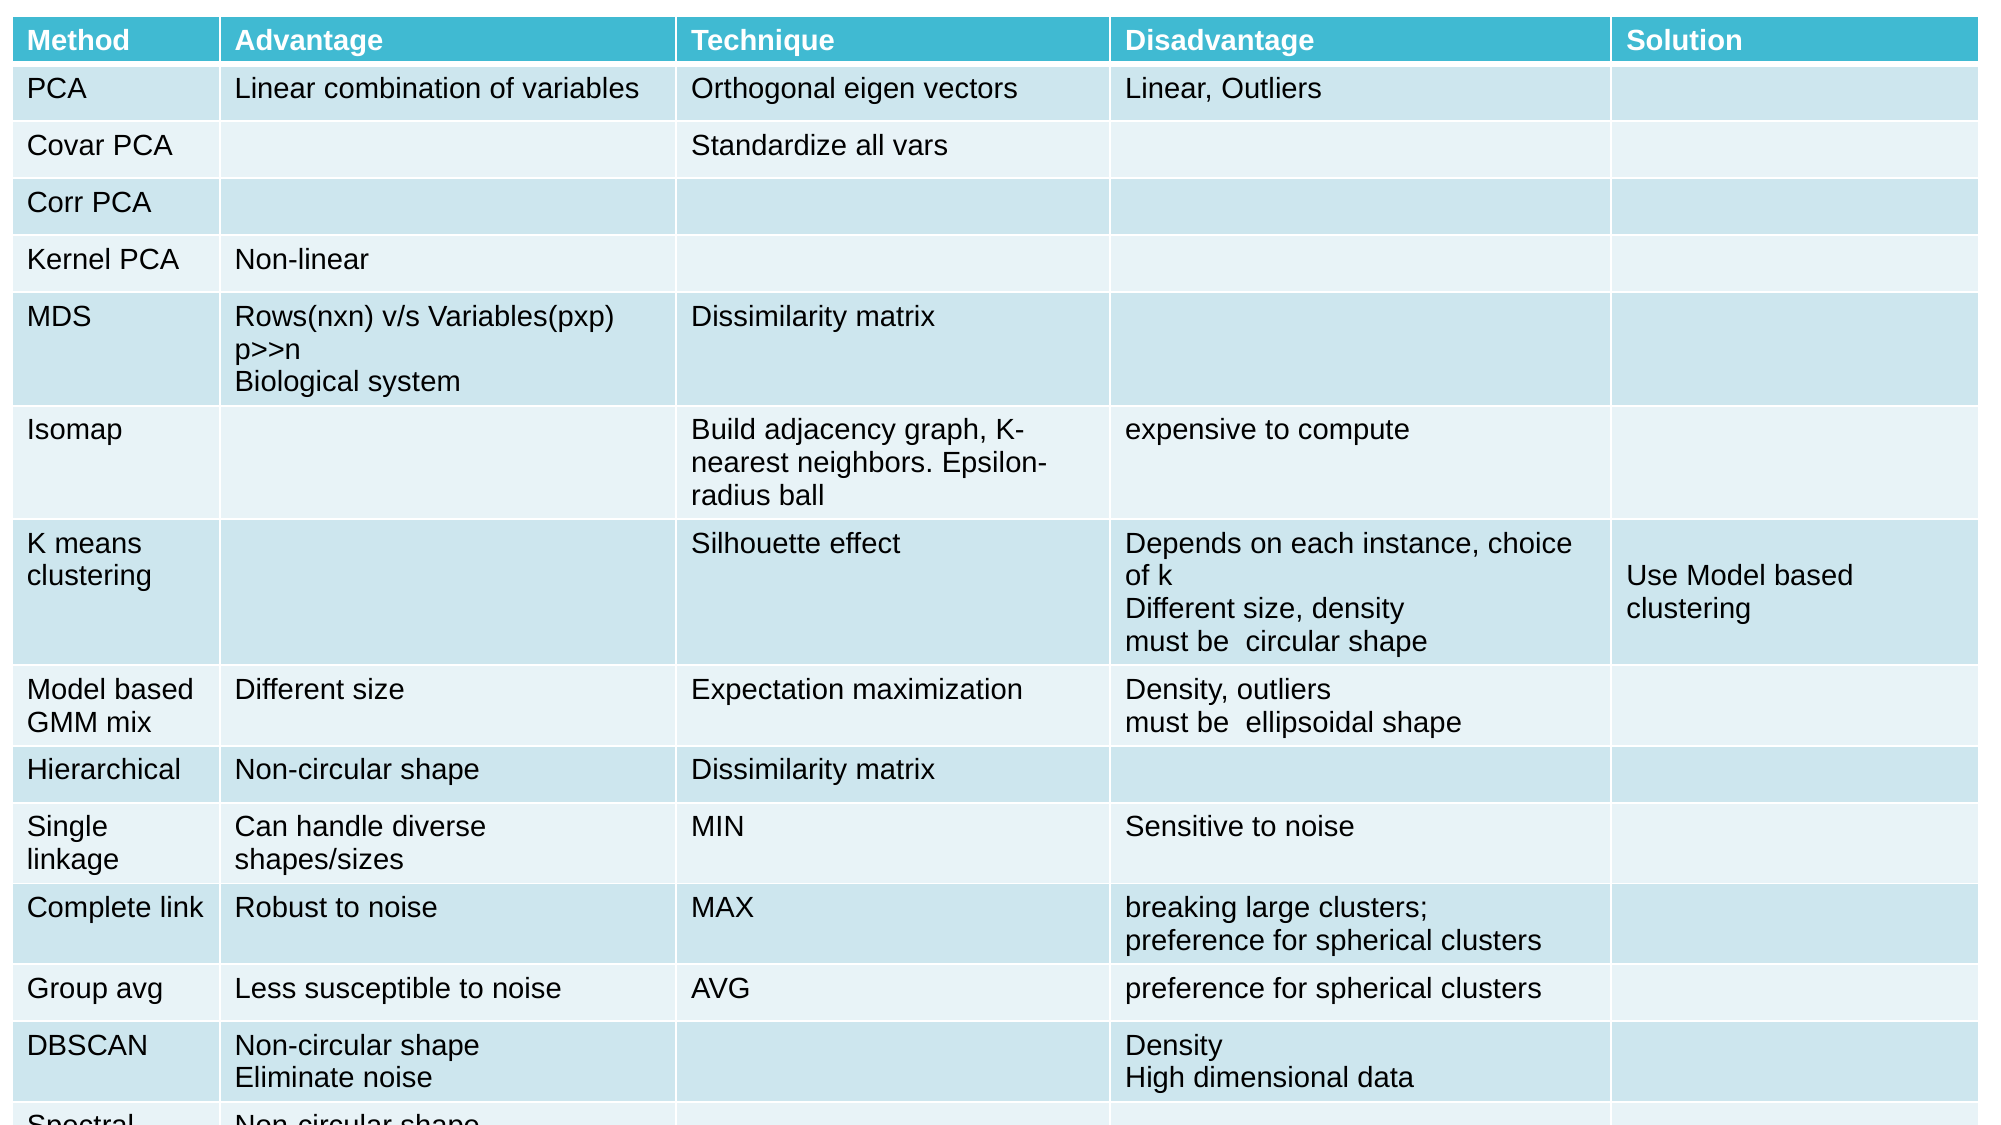

| Method | Advantage | Technique | Disadvantage | Solution |
| --- | --- | --- | --- | --- |
| PCA | Linear combination of variables | Orthogonal eigen vectors | Linear, Outliers |  |
| Covar PCA |  | Standardize all vars |  |  |
| Corr PCA |  |  |  |  |
| Kernel PCA | Non-linear |  |  |  |
| MDS | Rows(nxn) v/s Variables(pxp) p>>n Biological system | Dissimilarity matrix |  |  |
| Isomap |  | Build adjacency graph, K-nearest neighbors. Epsilon-radius ball | expensive to compute |  |
| K means clustering |  | Silhouette effect | Depends on each instance, choice of k Different size, density must be circular shape | Use Model based clustering |
| Model based GMM mix | Different size | Expectation maximization | Density, outliers must be ellipsoidal shape |  |
| Hierarchical | Non-circular shape | Dissimilarity matrix |  |  |
| Single linkage | Can handle diverse shapes/sizes | MIN | Sensitive to noise |  |
| Complete link | Robust to noise | MAX | breaking large clusters; preference for spherical clusters |  |
| Group avg | Less susceptible to noise | AVG | preference for spherical clusters |  |
| DBSCAN | Non-circular shape Eliminate noise |  | Density High dimensional data |  |
| Spectral | Non-circular shape |  |  |  |